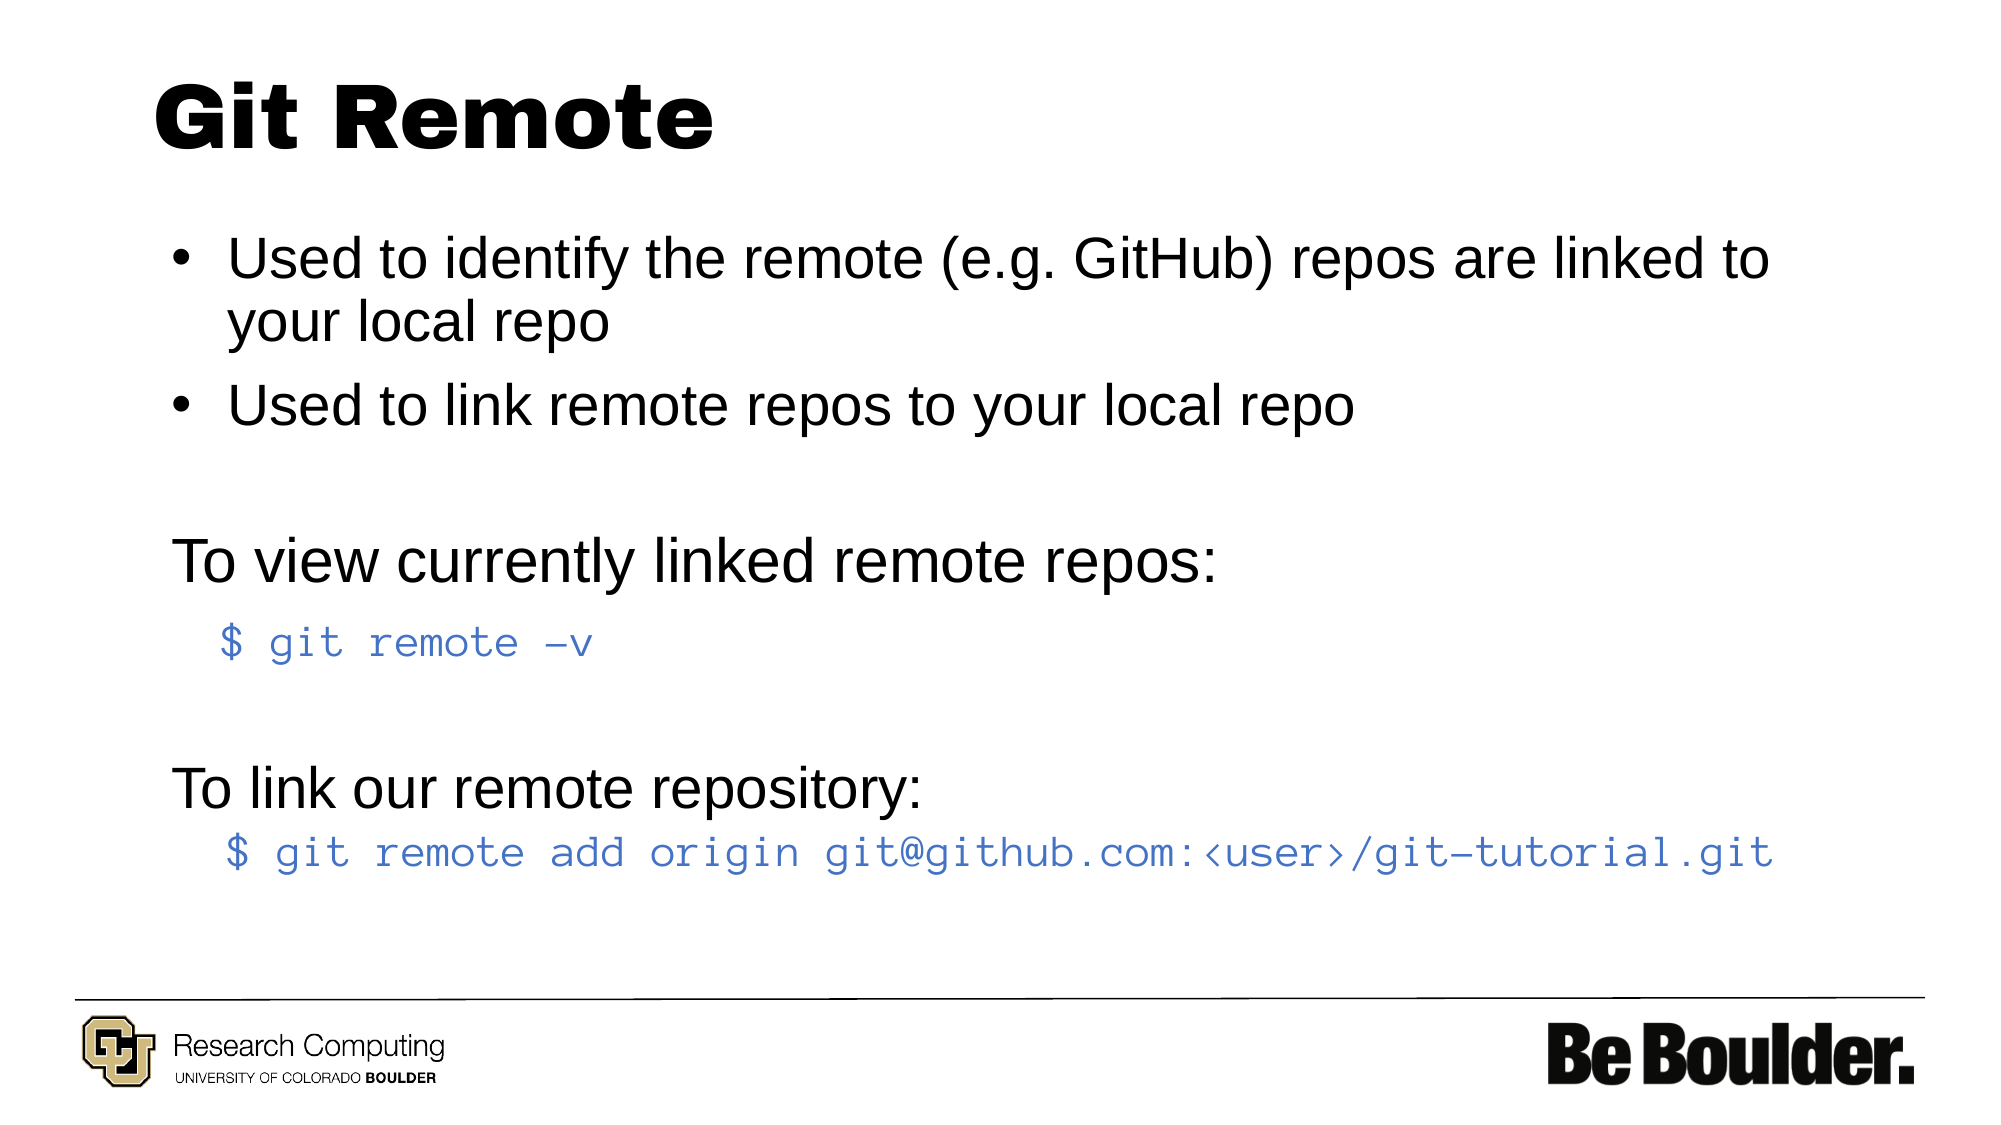

# Git Remote

Used to identify the remote (e.g. GitHub) repos are linked to your local repo
Used to link remote repos to your local repo

To view currently linked remote repos:
  $ git remote -v

To link our remote repository:
$ git remote add origin git@github.com:<user>/git-tutorial.git